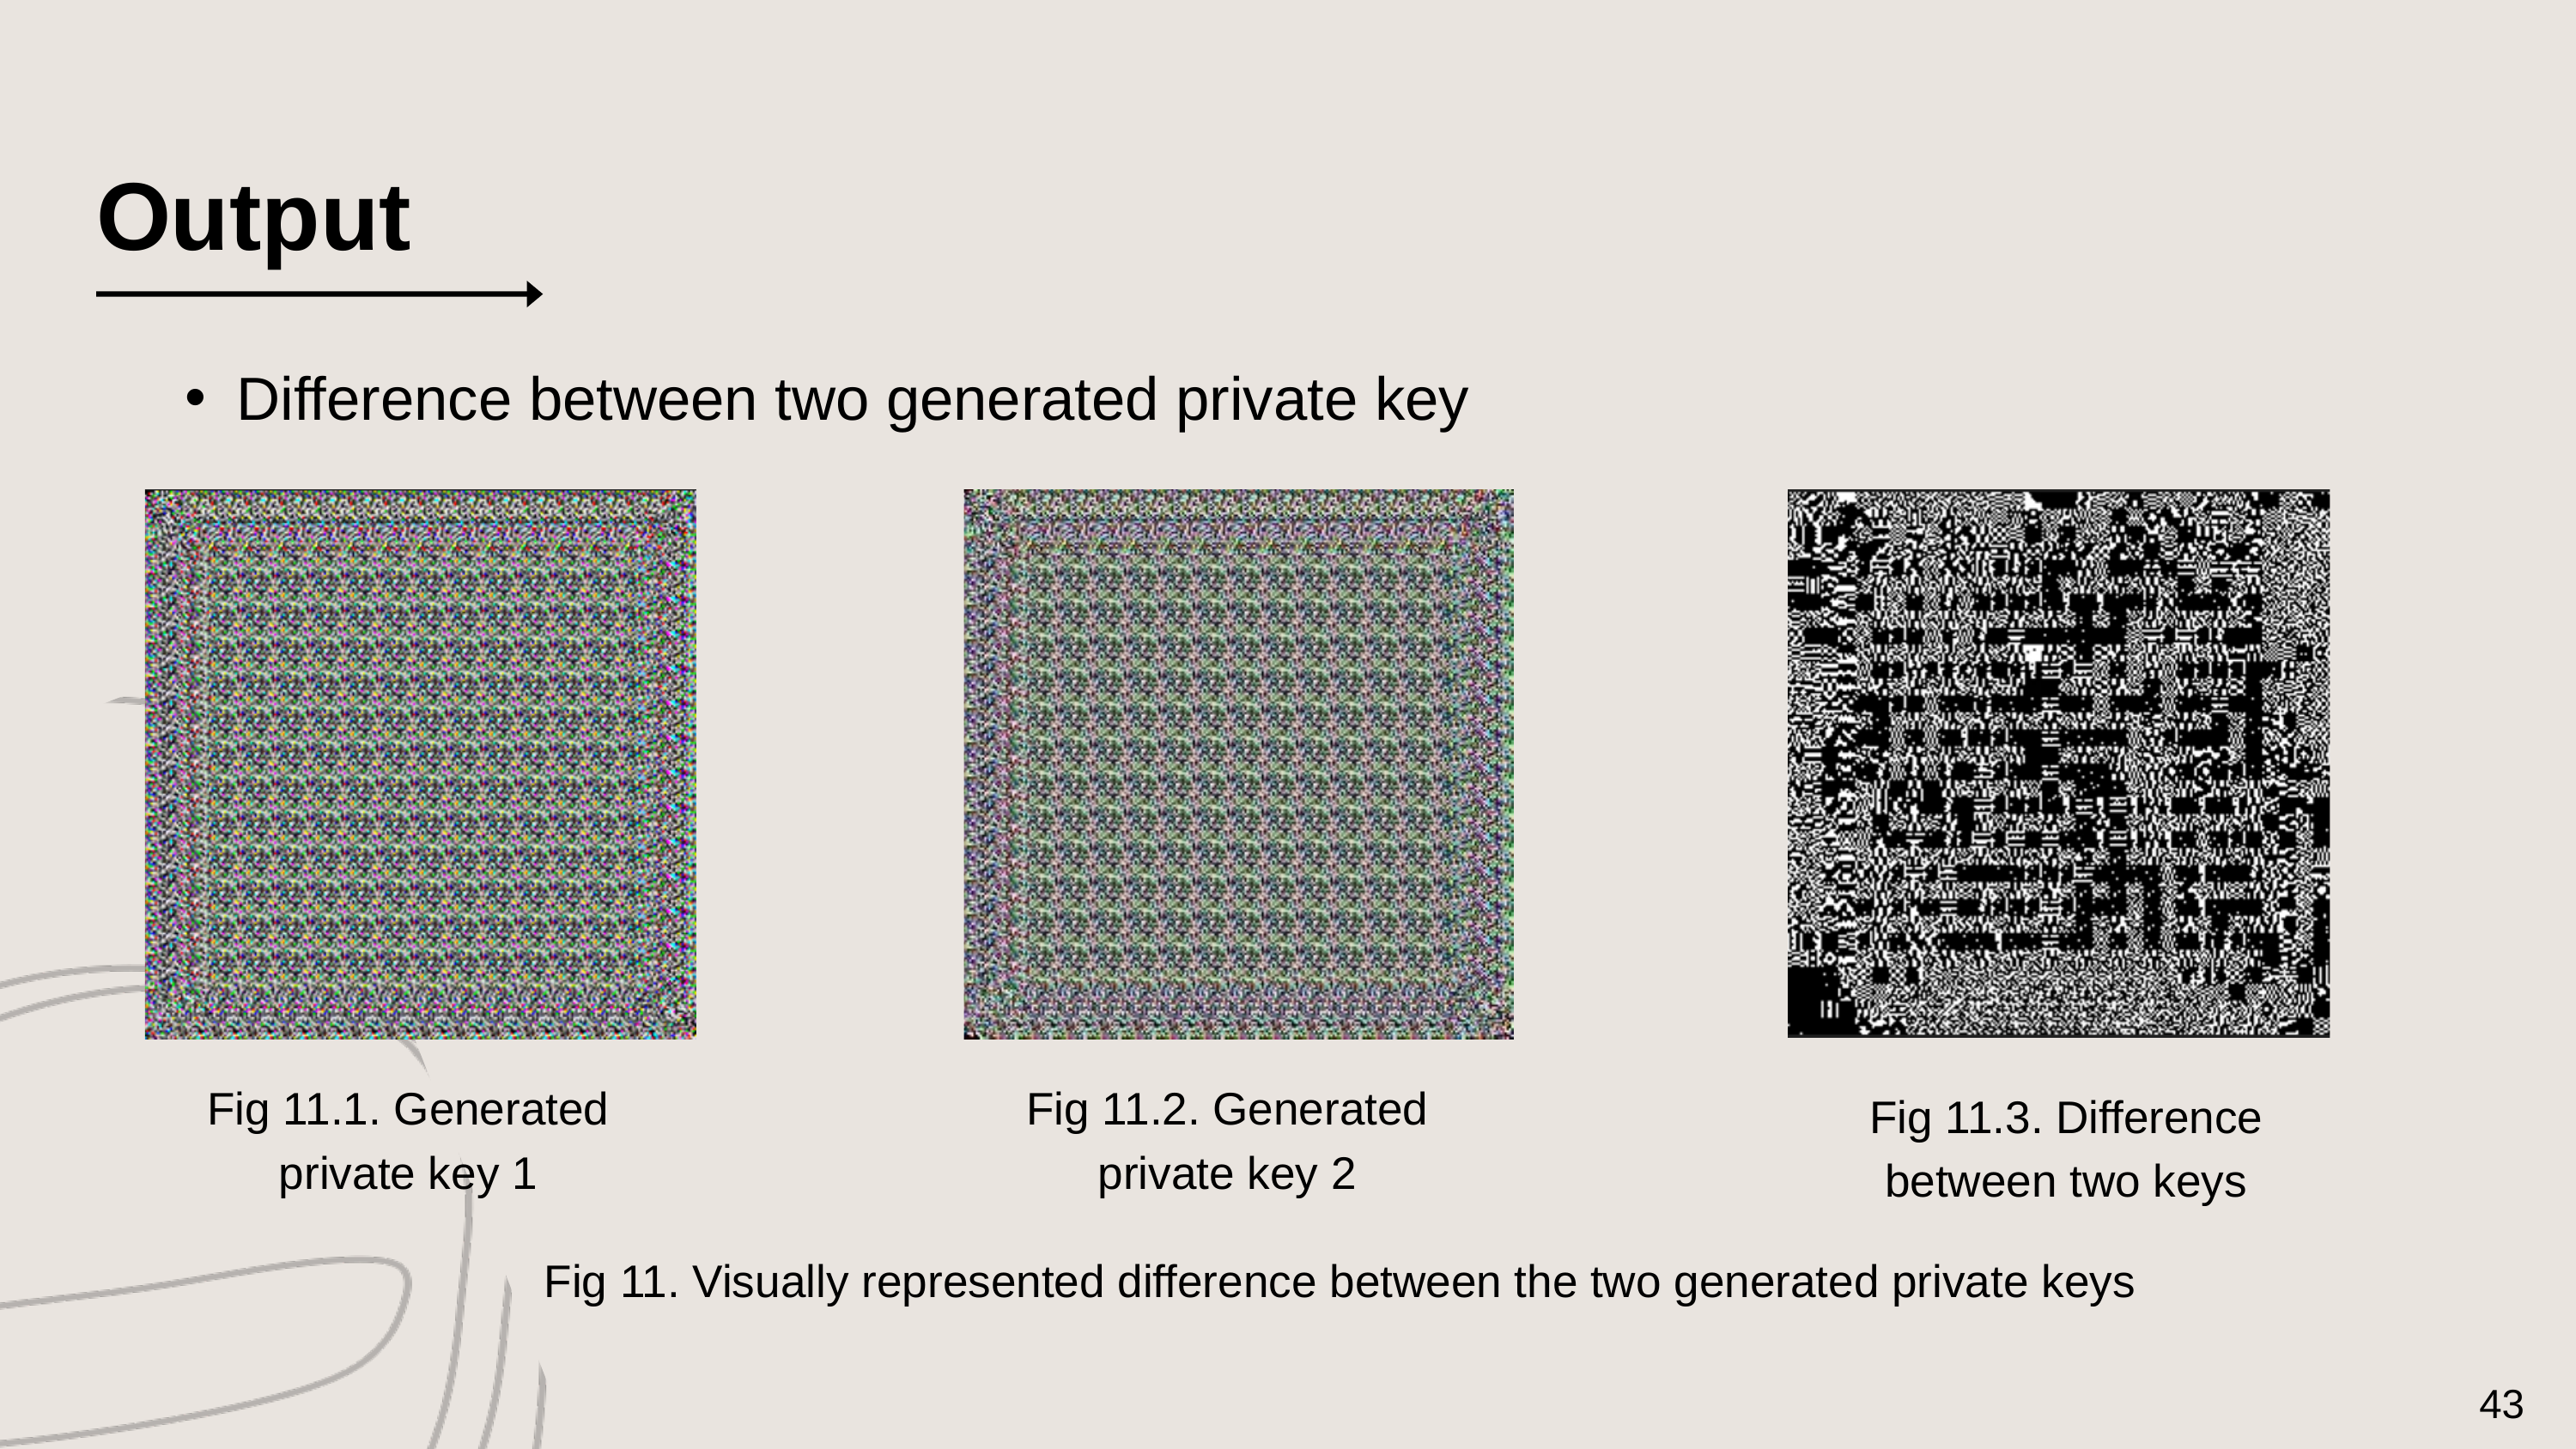

Output

Difference between two generated private key

Fig 11.1. Generated private key 1
Fig 11.2. Generated private key 2
Fig 11.3. Difference between two keys
Fig 11. Visually represented difference between the two generated private keys
43